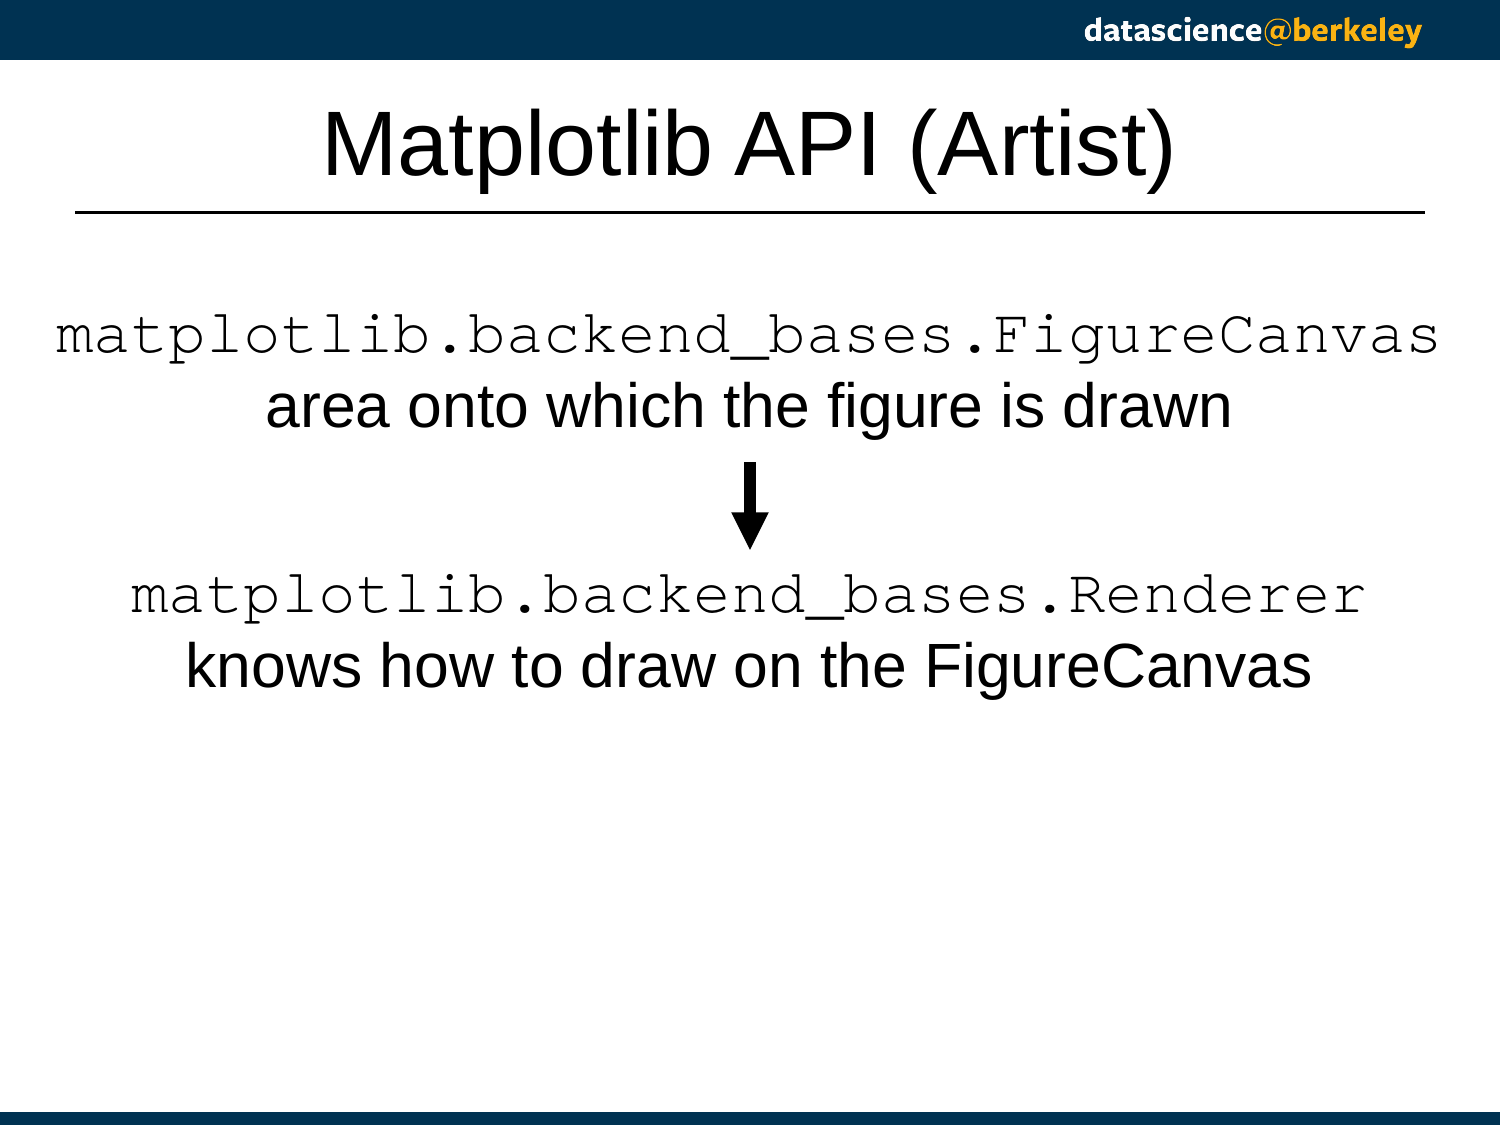

# Matplotlib API (Artist)

matplotlib.backend_bases.FigureCanvas
area onto which the figure is drawn

matplotlib.backend_bases.Renderer
knows how to draw on the FigureCanvas